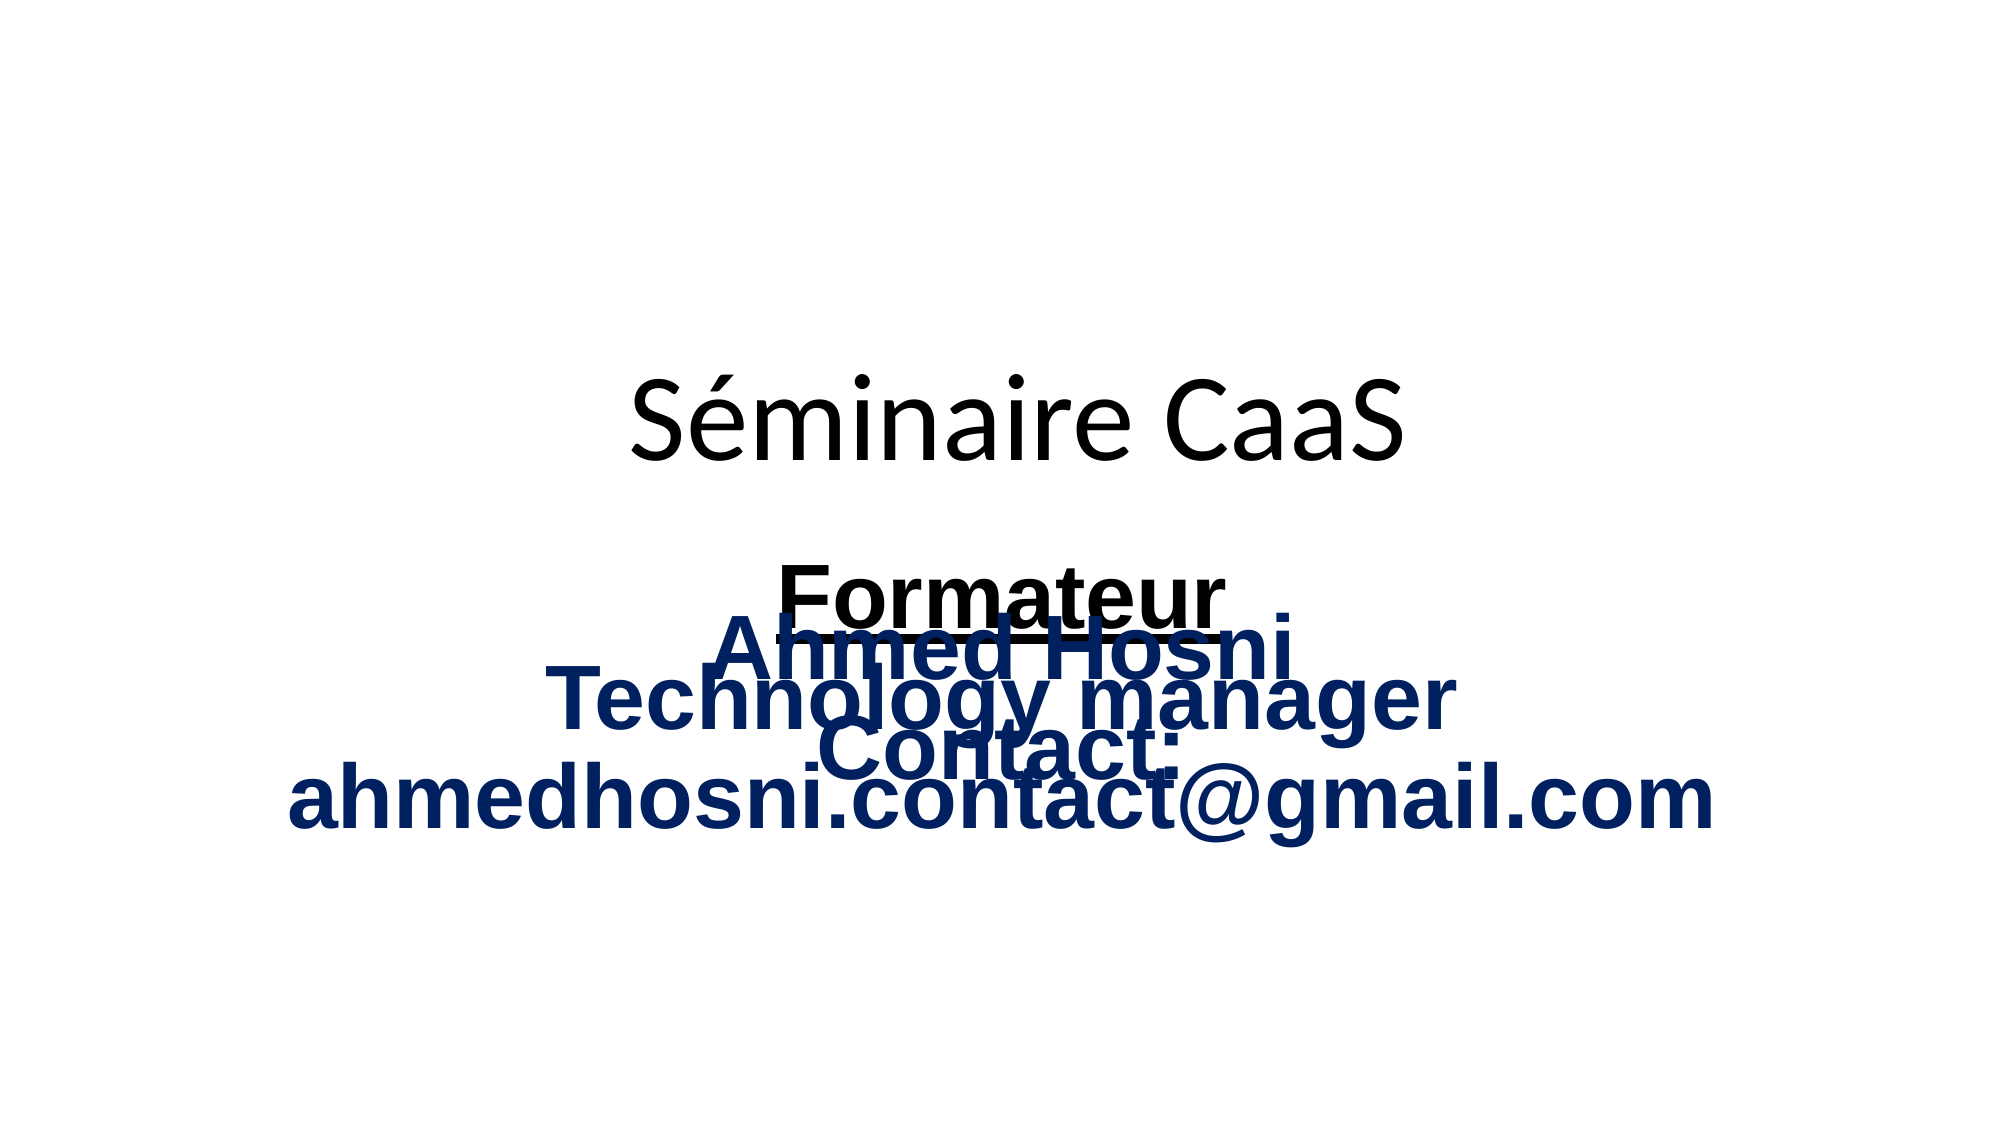

# Séminaire CaaS
Formateur
Ahmed Hosni
Technology manager
Contact: ahmedhosni.contact@gmail.com